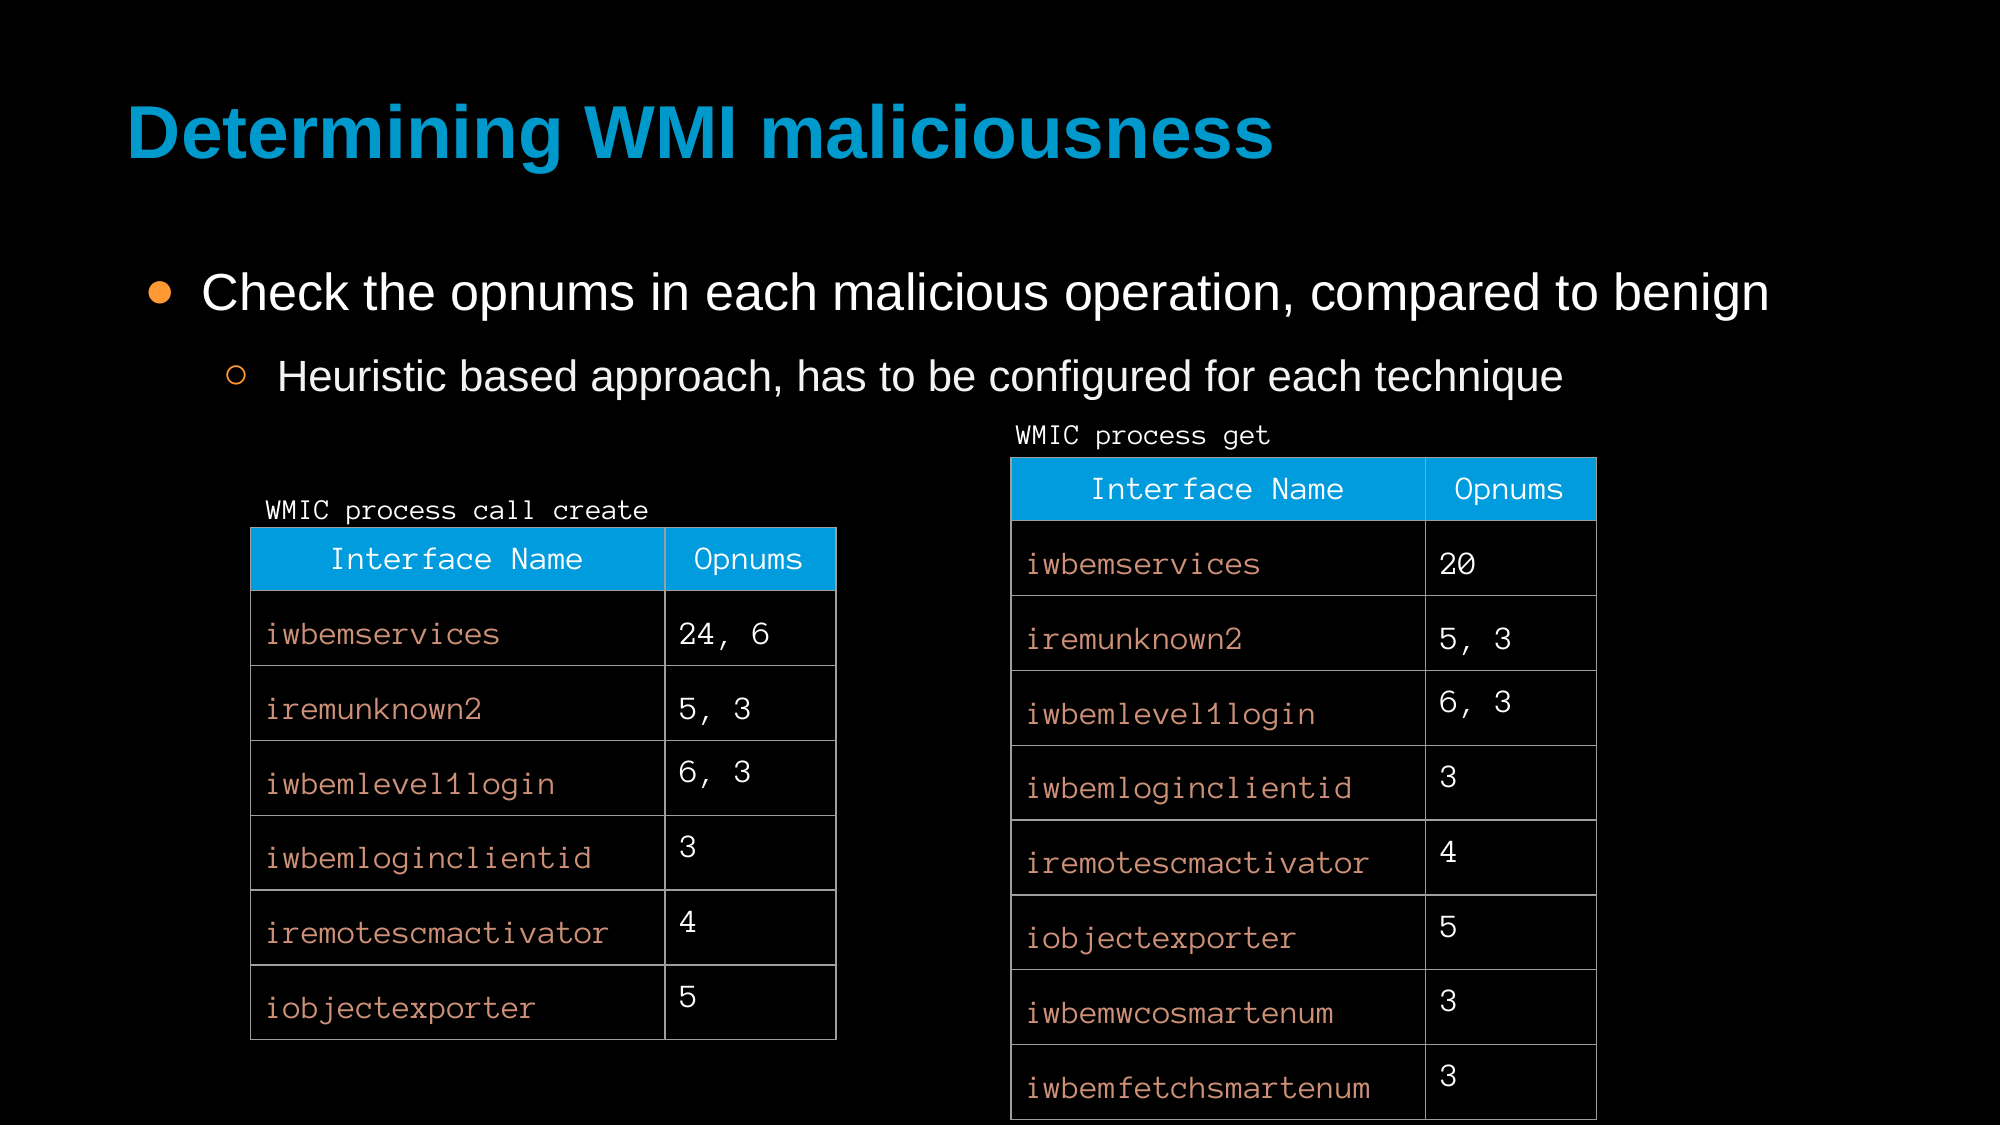

# Determining WMI maliciousness
Check the opnums in each malicious operation, compared to benign
Heuristic based approach, has to be configured for each technique
WMIC process get
| Interface Name | Opnums |
| --- | --- |
| iwbemservices | 20 |
| iremunknown2 | 5, 3 |
| iwbemlevel1login | 6, 3 |
| iwbemloginclientid | 3 |
| iremotescmactivator | 4 |
| iobjectexporter | 5 |
| iwbemwcosmartenum | 3 |
| iwbemfetchsmartenum | 3 |
WMIC process call create
| Interface Name | Opnums |
| --- | --- |
| iwbemservices | 24, 6 |
| iremunknown2 | 5, 3 |
| iwbemlevel1login | 6, 3 |
| iwbemloginclientid | 3 |
| iremotescmactivator | 4 |
| iobjectexporter | 5 |